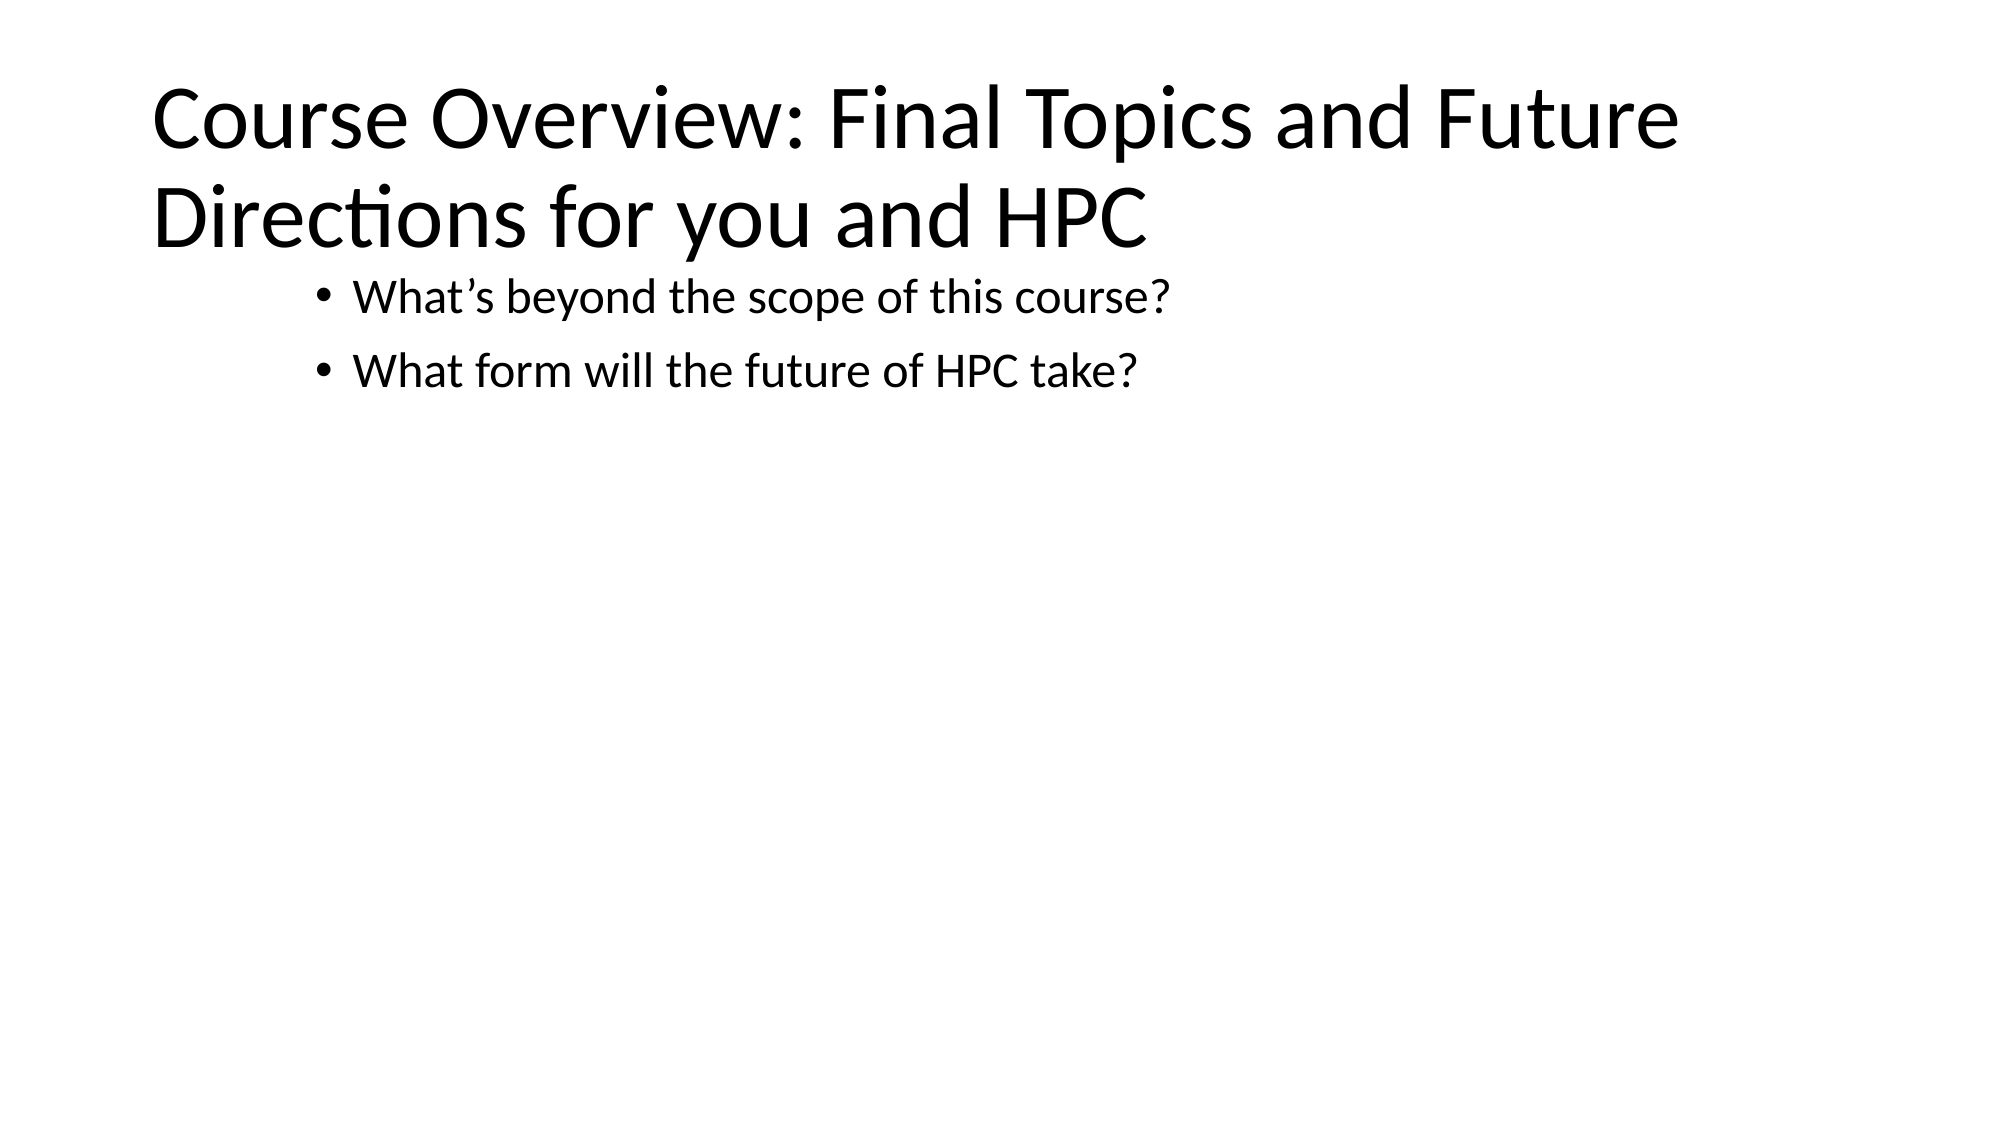

# Course Overview: Final Topics and Future Directions for you and HPC
What’s beyond the scope of this course?
What form will the future of HPC take?